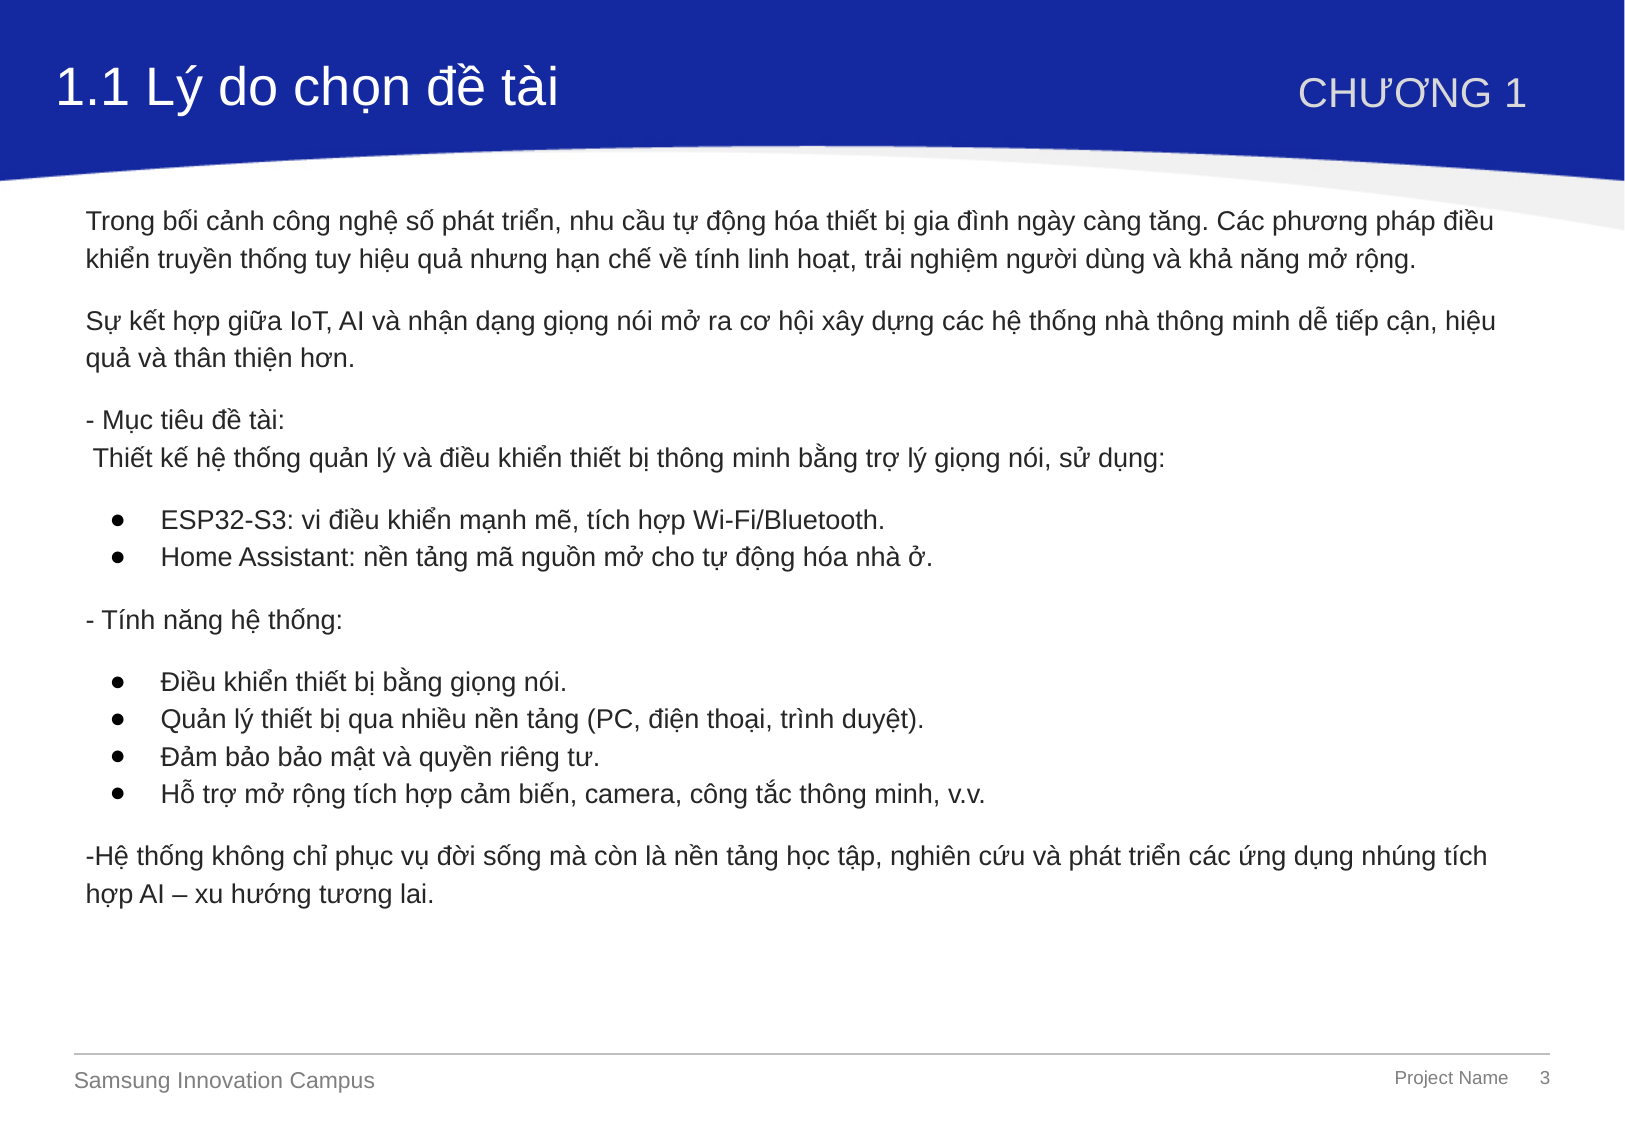

1.1 Lý do chọn đề tài
CHƯƠNG 1
Trong bối cảnh công nghệ số phát triển, nhu cầu tự động hóa thiết bị gia đình ngày càng tăng. Các phương pháp điều khiển truyền thống tuy hiệu quả nhưng hạn chế về tính linh hoạt, trải nghiệm người dùng và khả năng mở rộng.
Sự kết hợp giữa IoT, AI và nhận dạng giọng nói mở ra cơ hội xây dựng các hệ thống nhà thông minh dễ tiếp cận, hiệu quả và thân thiện hơn.
- Mục tiêu đề tài:
 Thiết kế hệ thống quản lý và điều khiển thiết bị thông minh bằng trợ lý giọng nói, sử dụng:
ESP32-S3: vi điều khiển mạnh mẽ, tích hợp Wi-Fi/Bluetooth.
Home Assistant: nền tảng mã nguồn mở cho tự động hóa nhà ở.
- Tính năng hệ thống:
Điều khiển thiết bị bằng giọng nói.
Quản lý thiết bị qua nhiều nền tảng (PC, điện thoại, trình duyệt).
Đảm bảo bảo mật và quyền riêng tư.
Hỗ trợ mở rộng tích hợp cảm biến, camera, công tắc thông minh, v.v.
-Hệ thống không chỉ phục vụ đời sống mà còn là nền tảng học tập, nghiên cứu và phát triển các ứng dụng nhúng tích hợp AI – xu hướng tương lai.